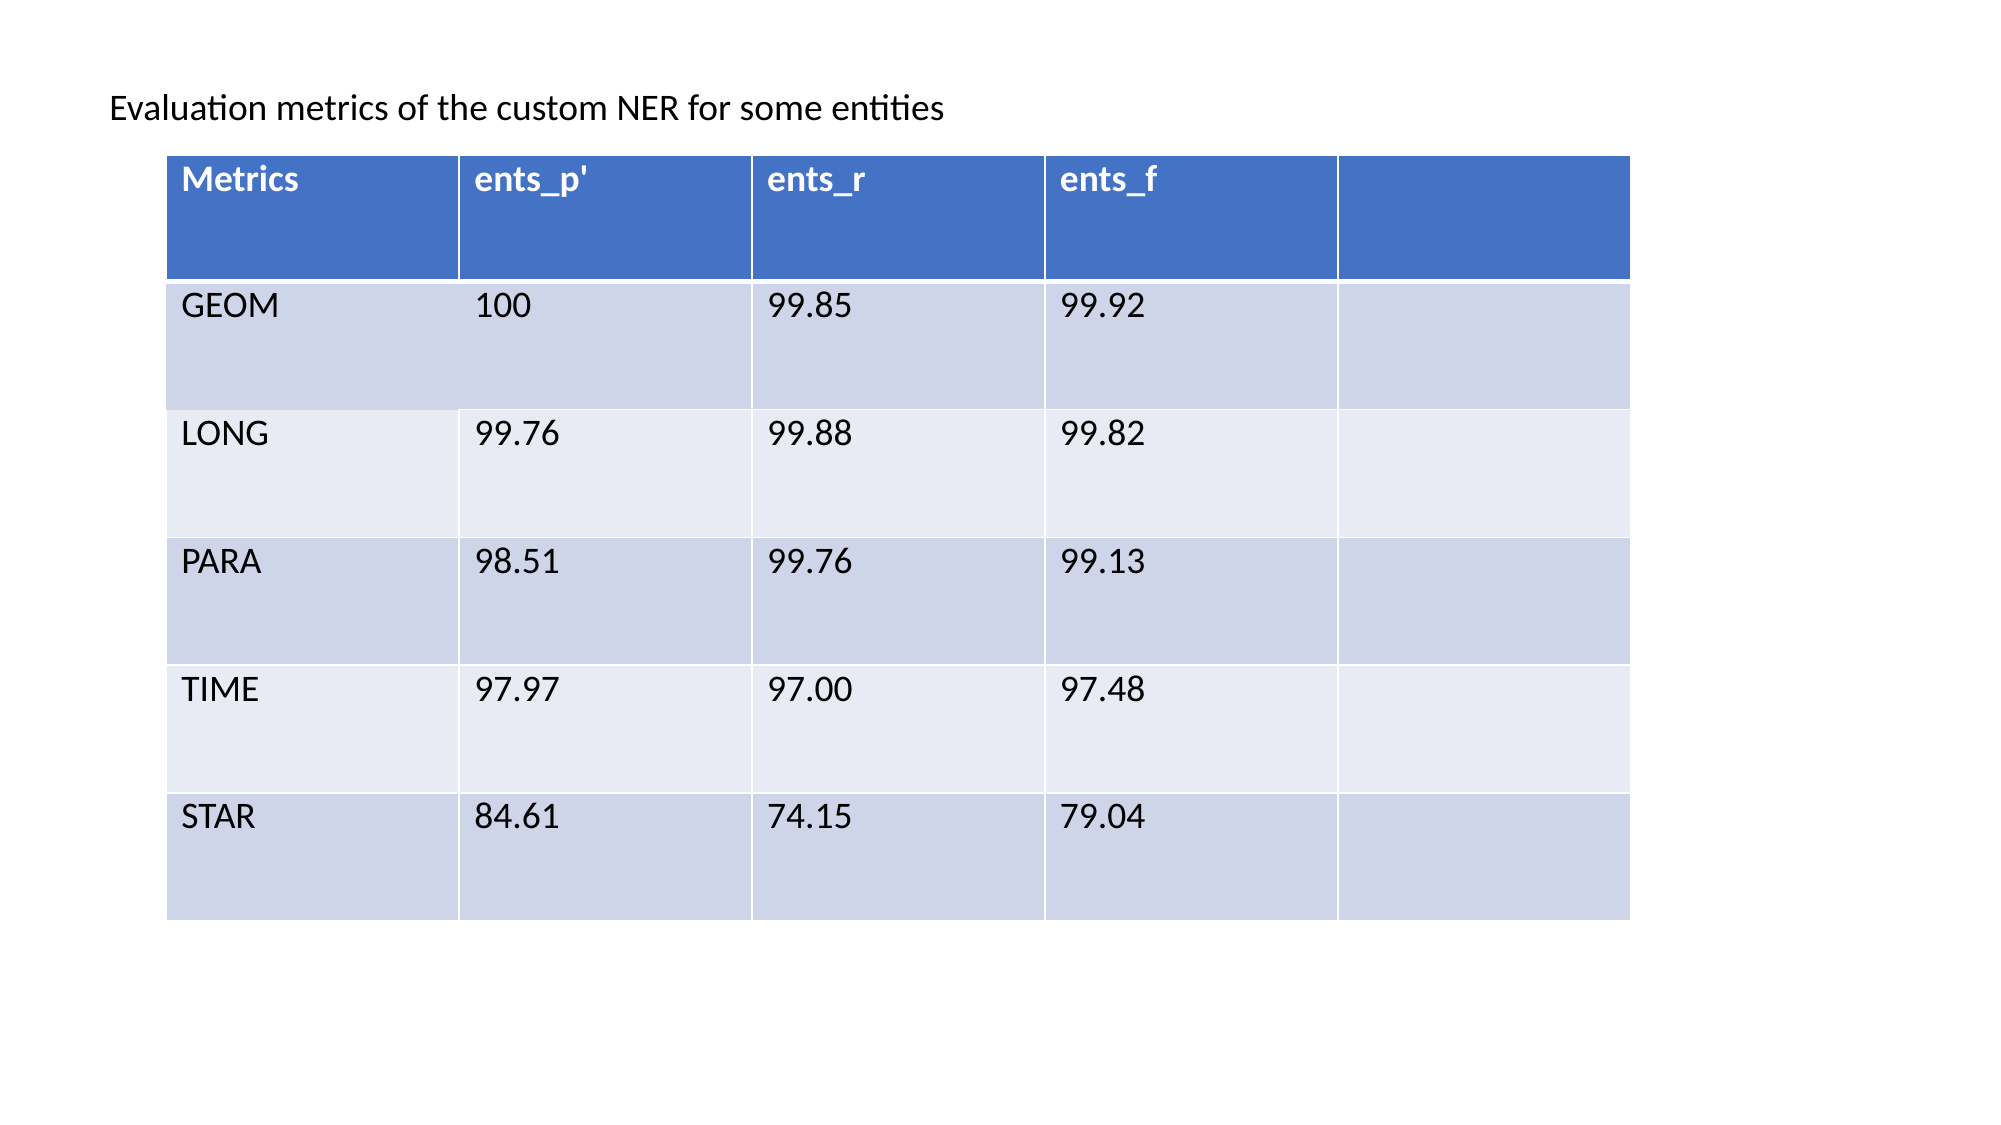

Evaluation metrics of the custom NER for some entities
| Metrics | ents\_p' | ents\_r | ents\_f |  |
| --- | --- | --- | --- | --- |
| GEOM | 100 | 99.85 | 99.92 |  |
| LONG | 99.76 | 99.88 | 99.82 |  |
| PARA | 98.51 | 99.76 | 99.13 |  |
| TIME | 97.97 | 97.00 | 97.48 |  |
| STAR | 84.61 | 74.15 | 79.04 |  |